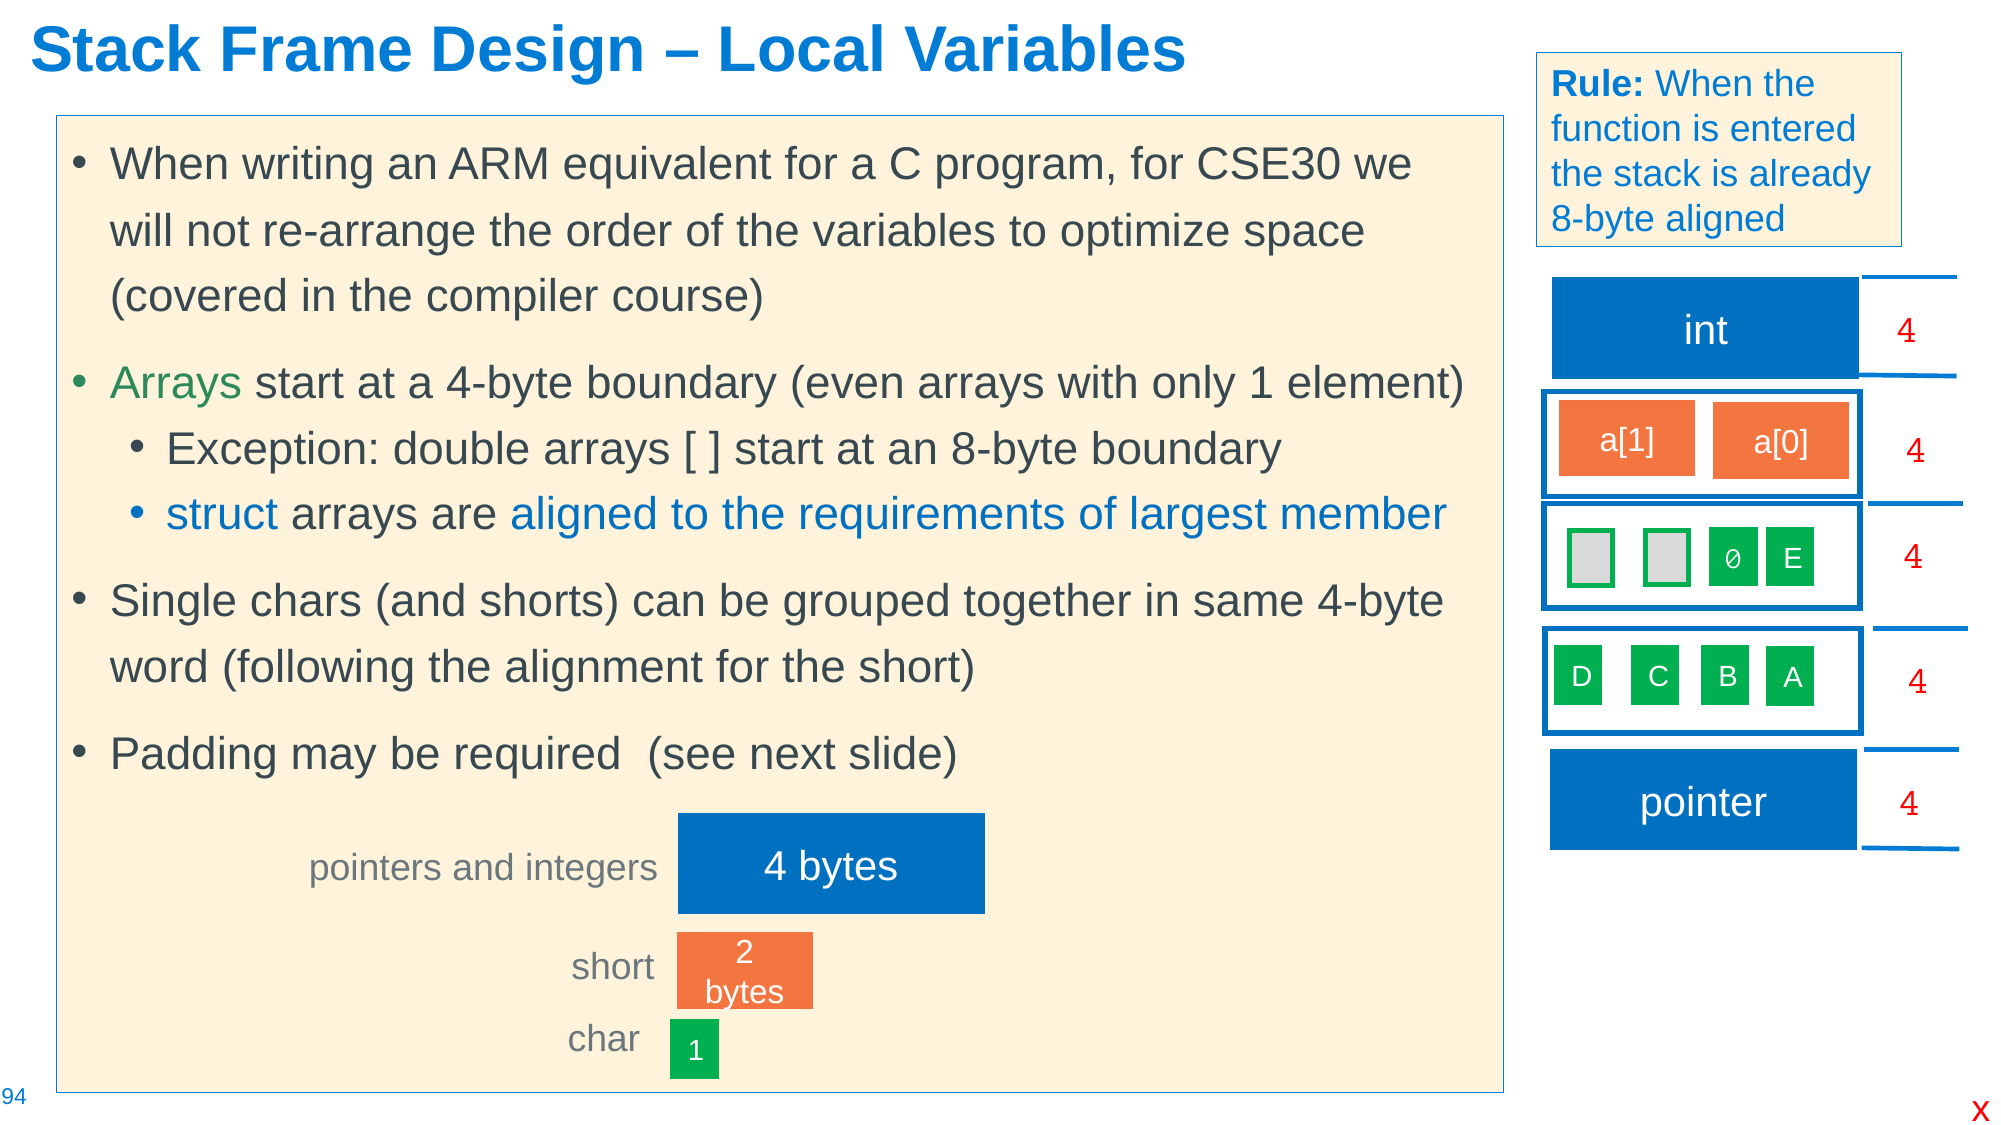

# Stack Frame Design – Local Variables
Rule: When the function is entered the stack is already 8-byte aligned
When writing an ARM equivalent for a C program, for CSE30 we will not re-arrange the order of the variables to optimize space (covered in the compiler course)
Arrays start at a 4-byte boundary (even arrays with only 1 element)
Exception: double arrays [ ] start at an 8-byte boundary
struct arrays are aligned to the requirements of largest member
Single chars (and shorts) can be grouped together in same 4-byte word (following the alignment for the short)
Padding may be required  (see next slide)

int
4

a[1]
a[0]
4

4
E
0

D
C
B
A
4
pointer
4
4 bytes
pointers and integers
short
2 bytes
char
1
x